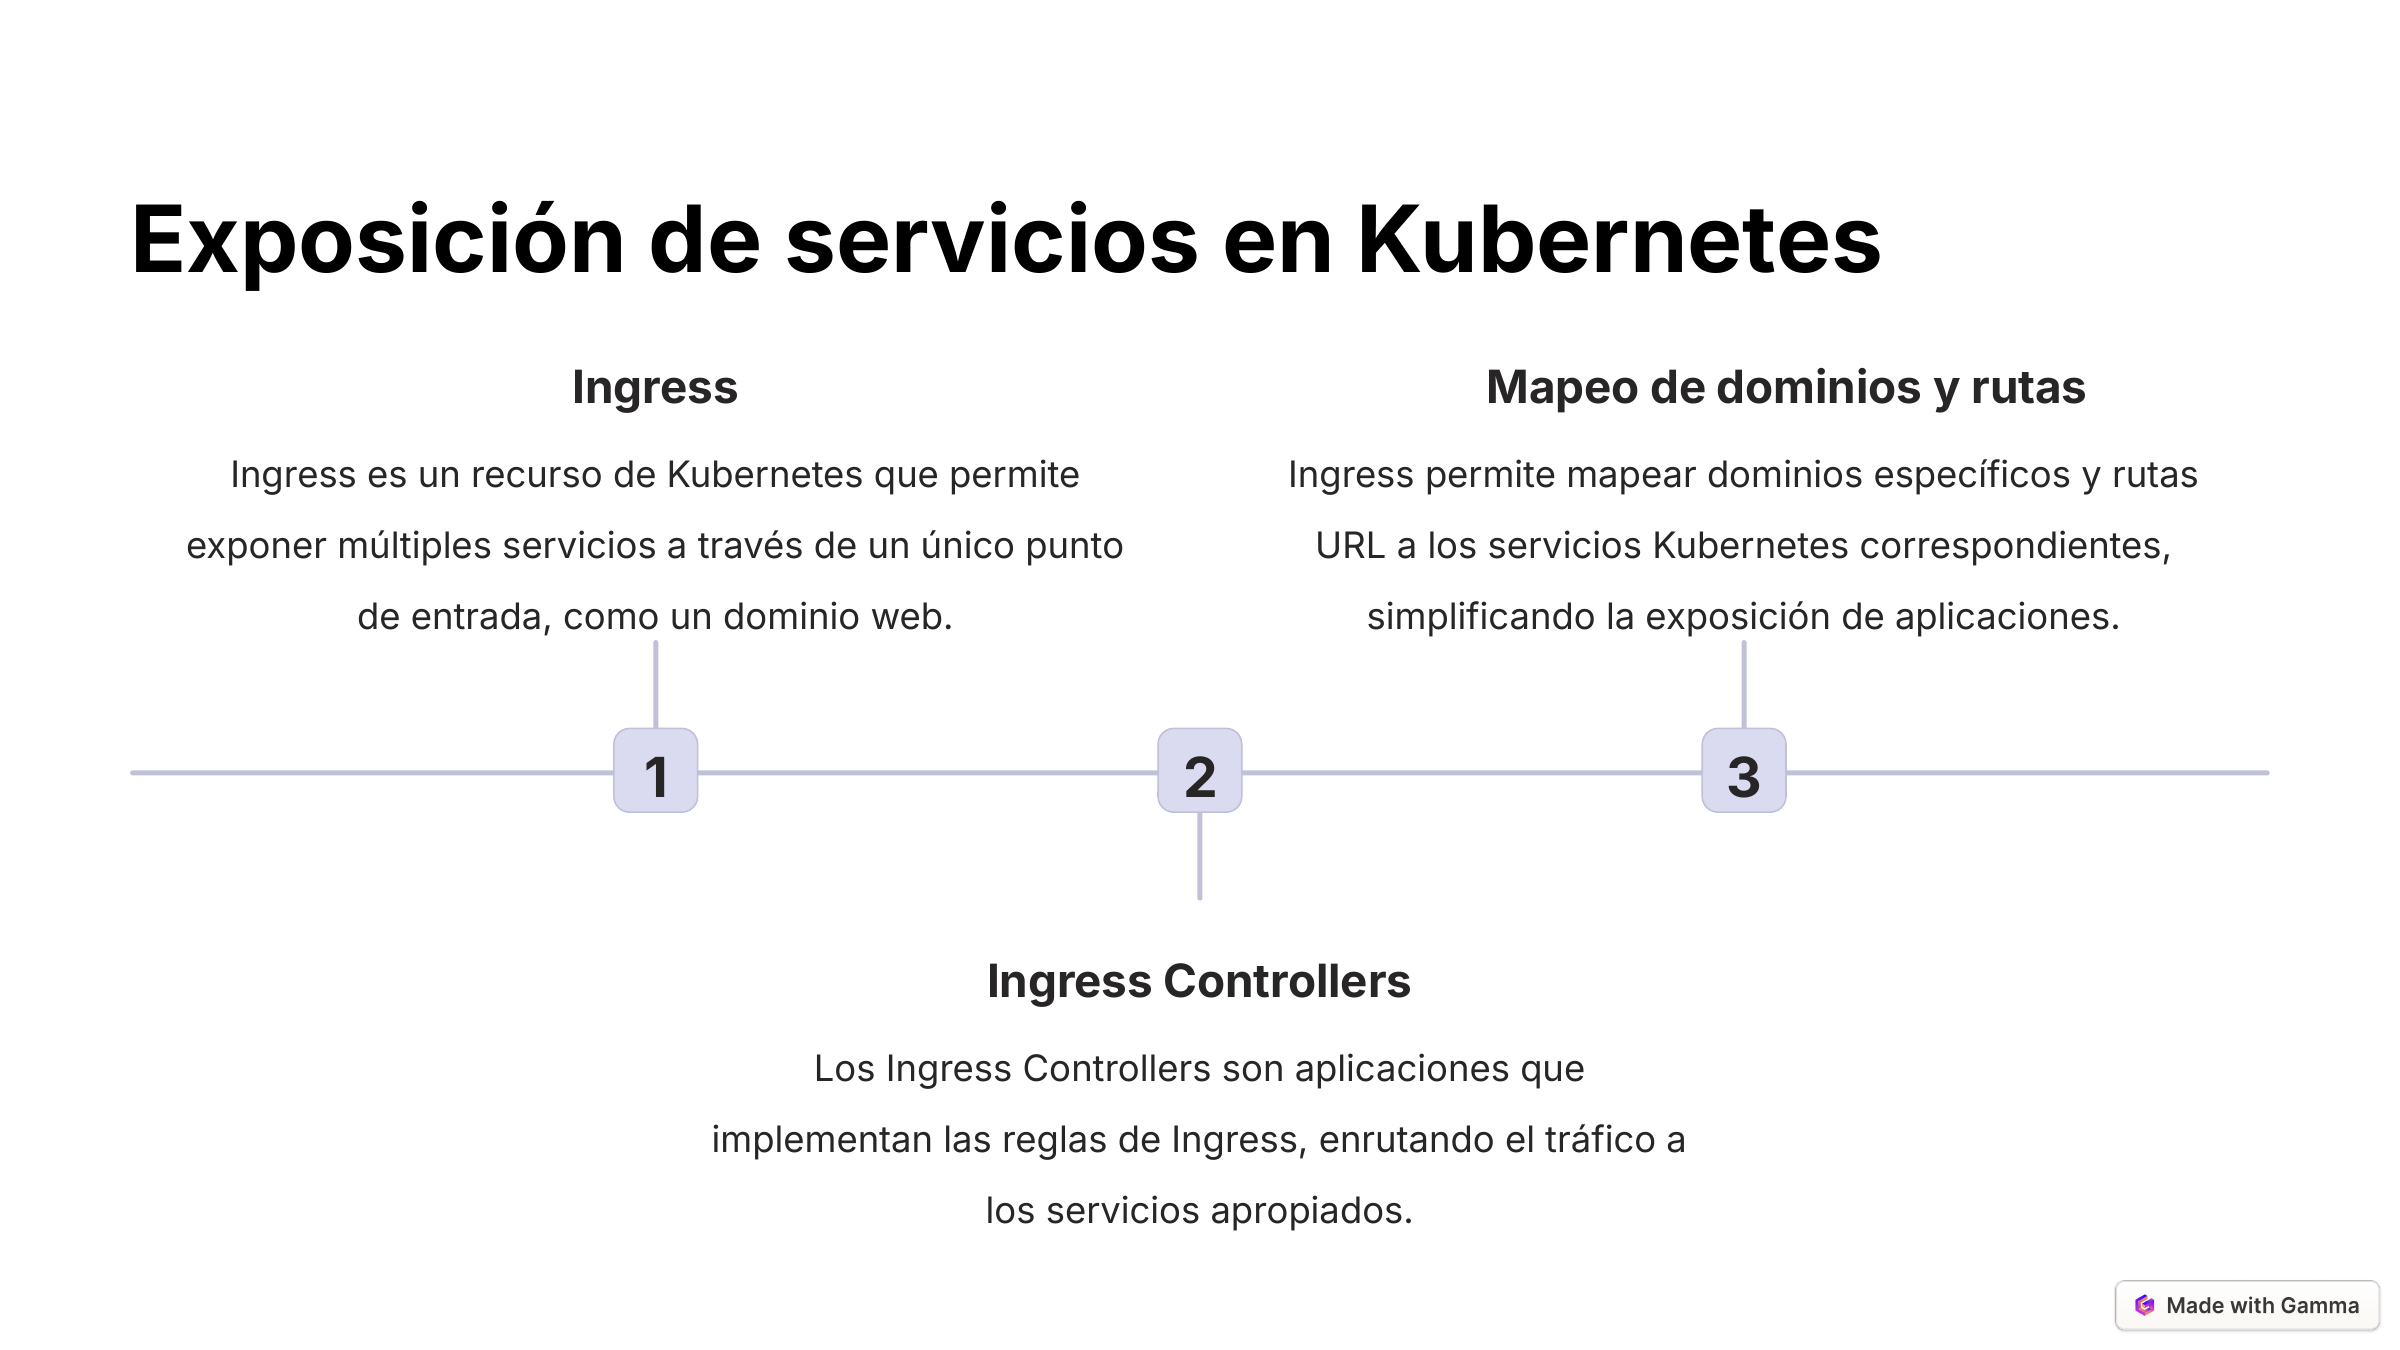

Exposición de servicios en Kubernetes
Ingress
Mapeo de dominios y rutas
Ingress es un recurso de Kubernetes que permite exponer múltiples servicios a través de un único punto de entrada, como un dominio web.
Ingress permite mapear dominios específicos y rutas URL a los servicios Kubernetes correspondientes, simplificando la exposición de aplicaciones.

1
2
3

Ingress Controllers
Los Ingress Controllers son aplicaciones que implementan las reglas de Ingress, enrutando el tráfico a los servicios apropiados.